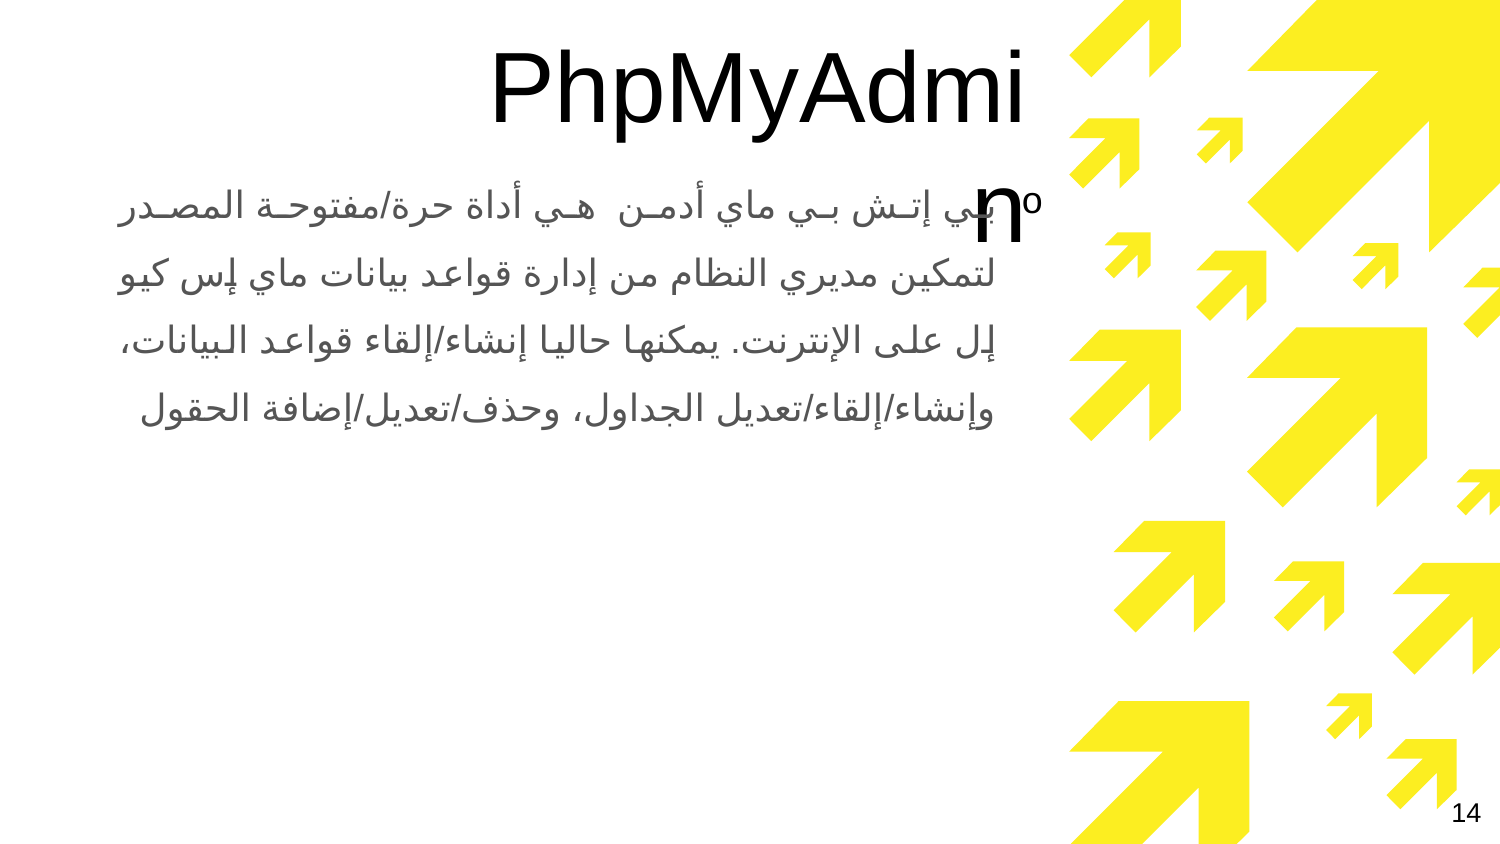

PhpMyAdmin
بي إتش بي ماي أدمن ‏ هي أداة حرة/مفتوحة المصدر لتمكين مديري النظام من إدارة قواعد بيانات ماي إس كيو إل على الإنترنت. يمكنها حاليا إنشاء/إلقاء قواعد البيانات، وإنشاء/إلقاء/تعديل الجداول، وحذف/تعديل/إضافة الحقول
14